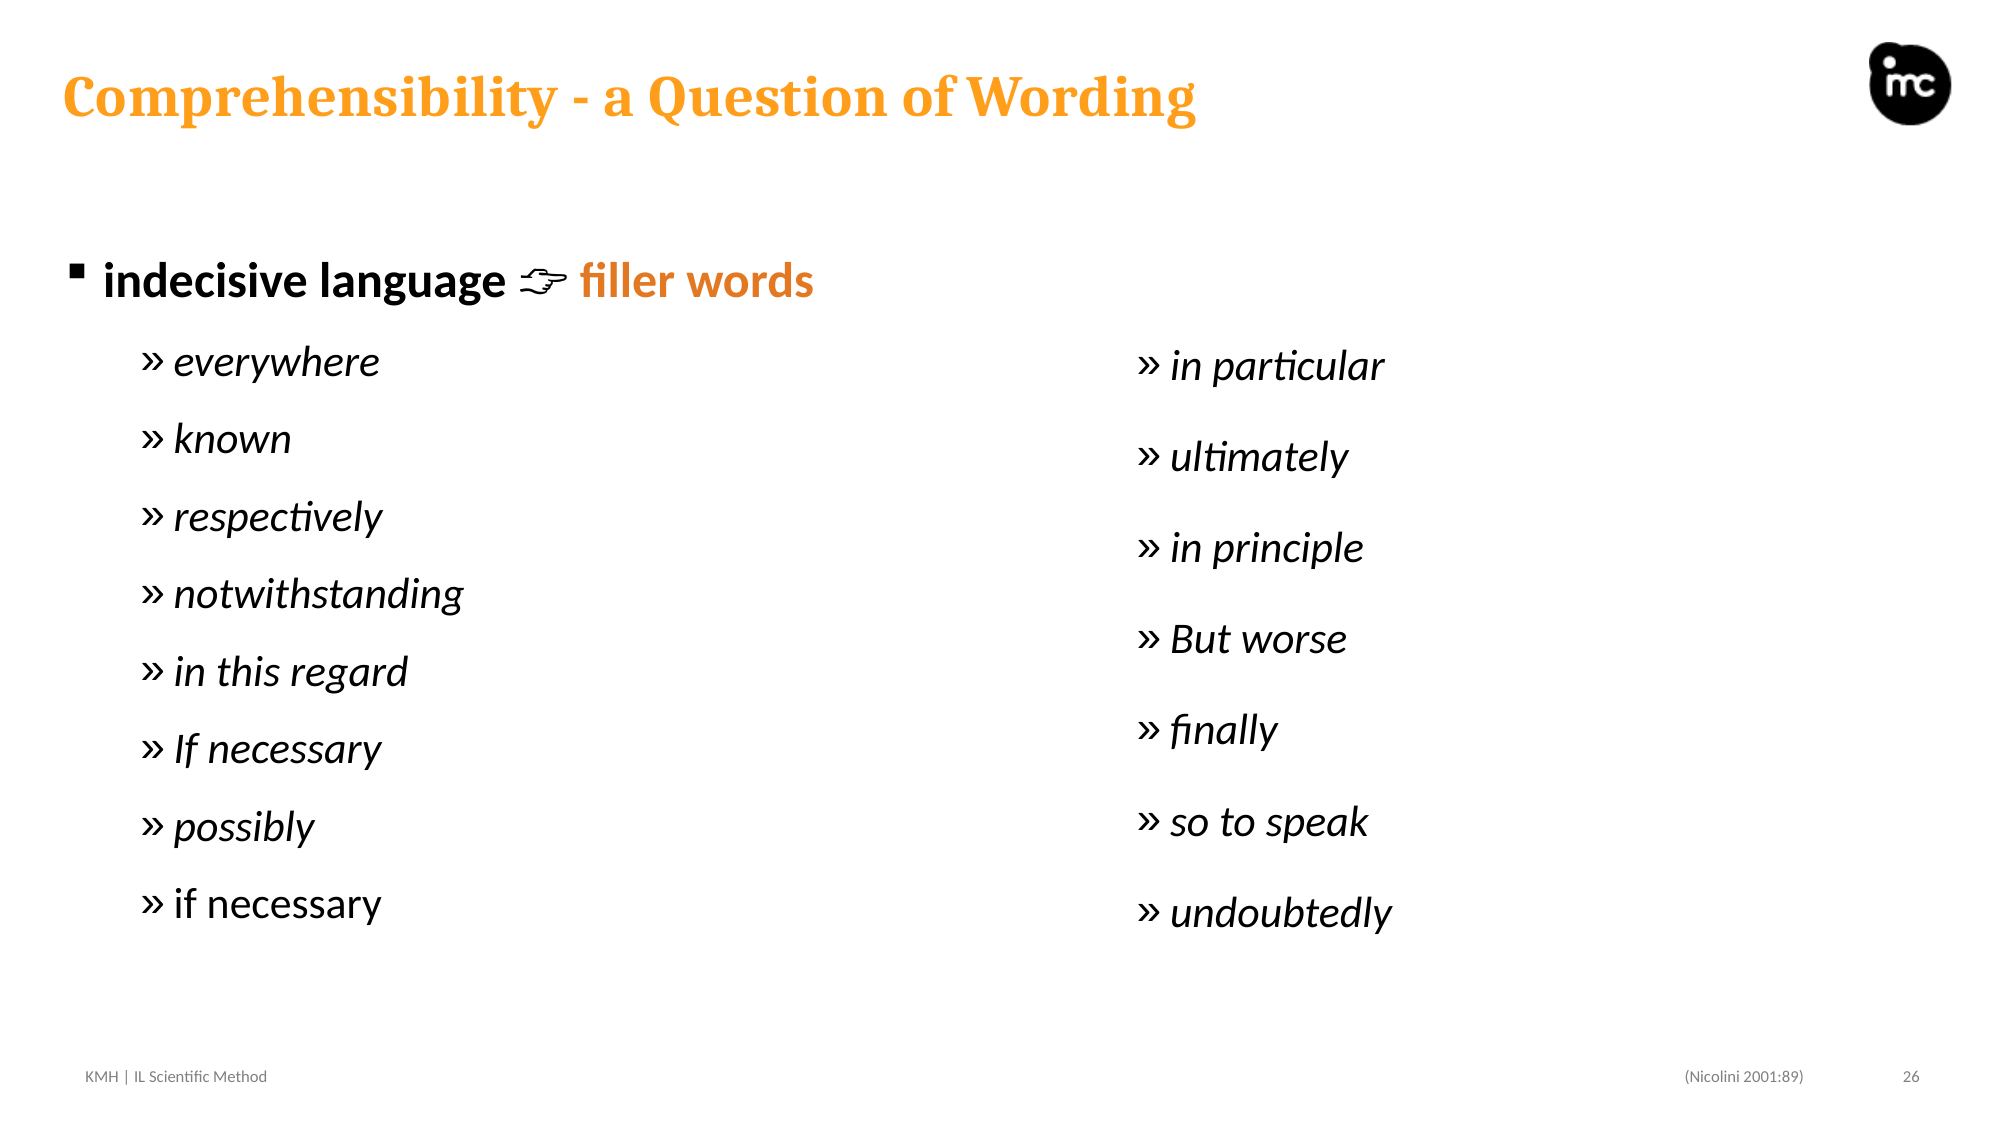

# Comprehensibility - a Question of Wording
indecisive language 👉 filler words
everywhere
known
respectively
notwithstanding
in this regard
If necessary
possibly
if necessary
in particular
ultimately
in principle
But worse
finally
so to speak
undoubtedly
(Nicolini 2001:89)